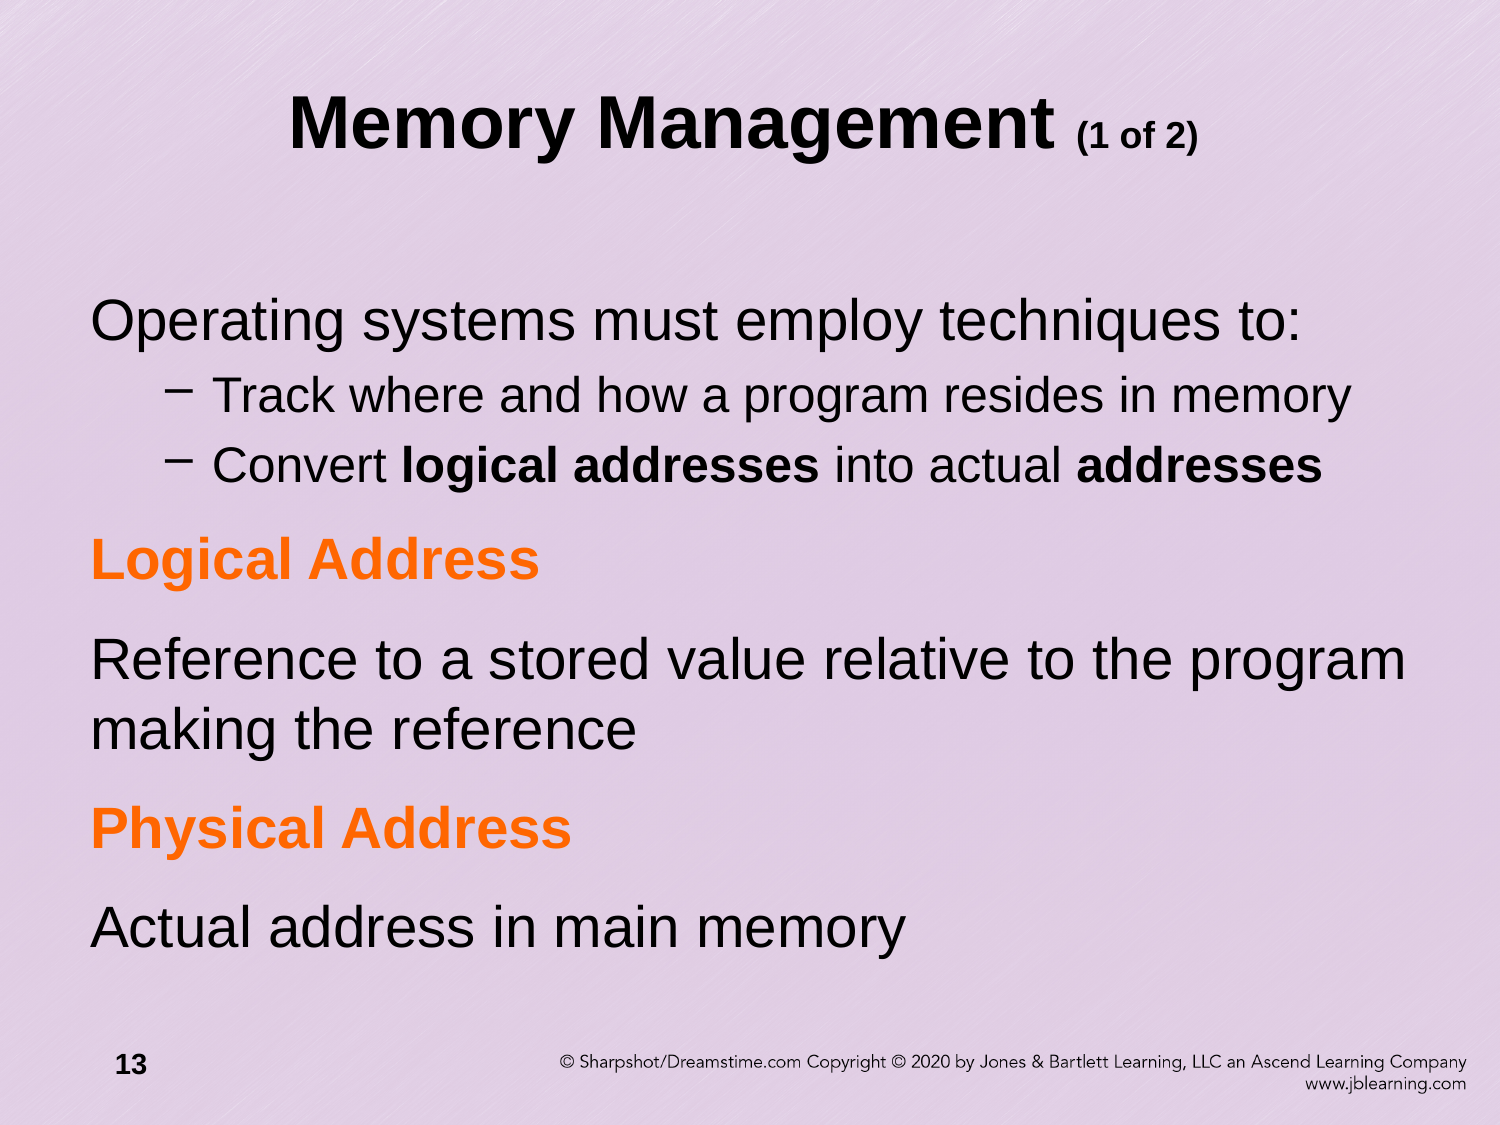

# Memory Management (1 of 2)
Operating systems must employ techniques to:
Track where and how a program resides in memory
Convert logical addresses into actual addresses
Logical Address
Reference to a stored value relative to the program making the reference
Physical Address
Actual address in main memory
13